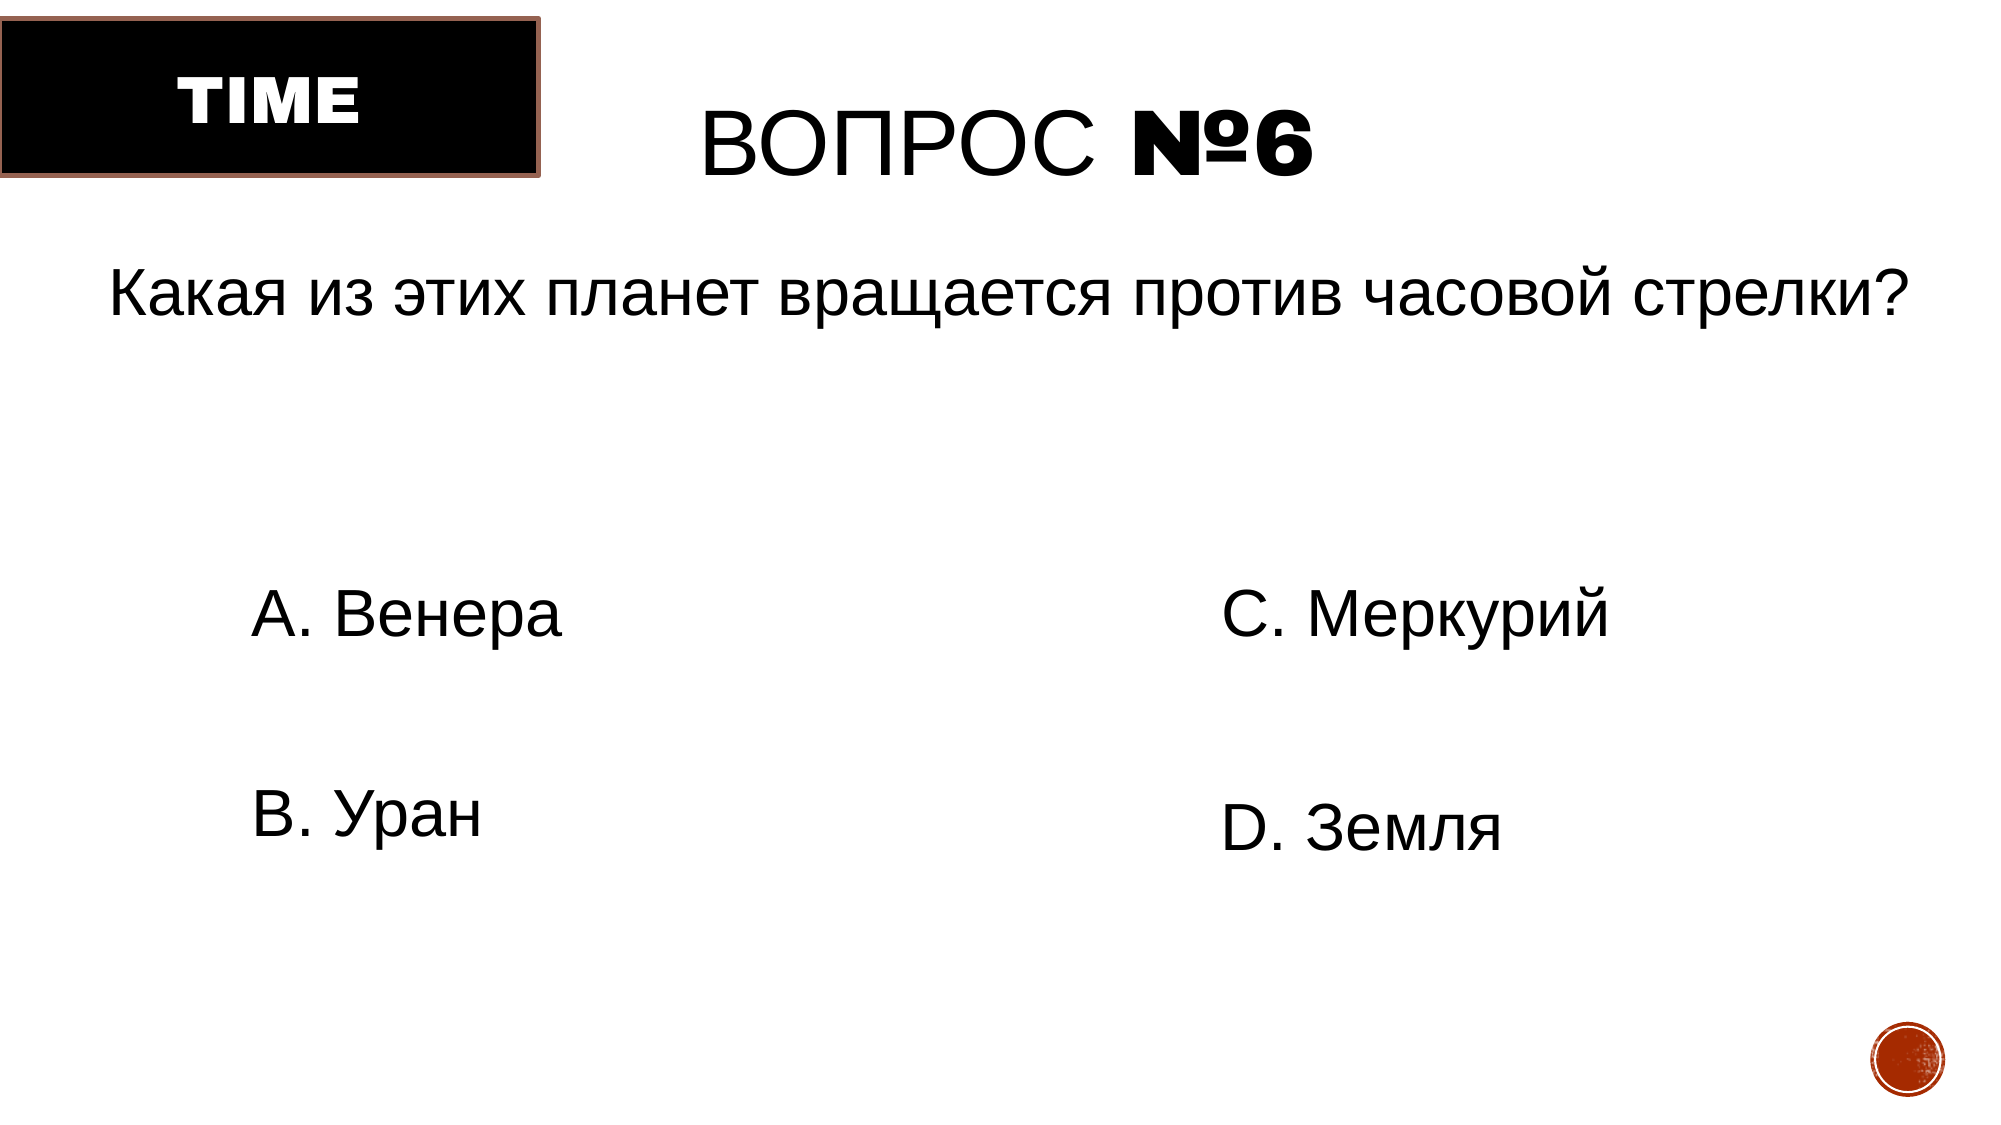

TIME

# Вопрос №6
Какая из этих планет вращается против часовой стрелки?
А. Венера
C. Меркурий
B. Уран
D. Земля